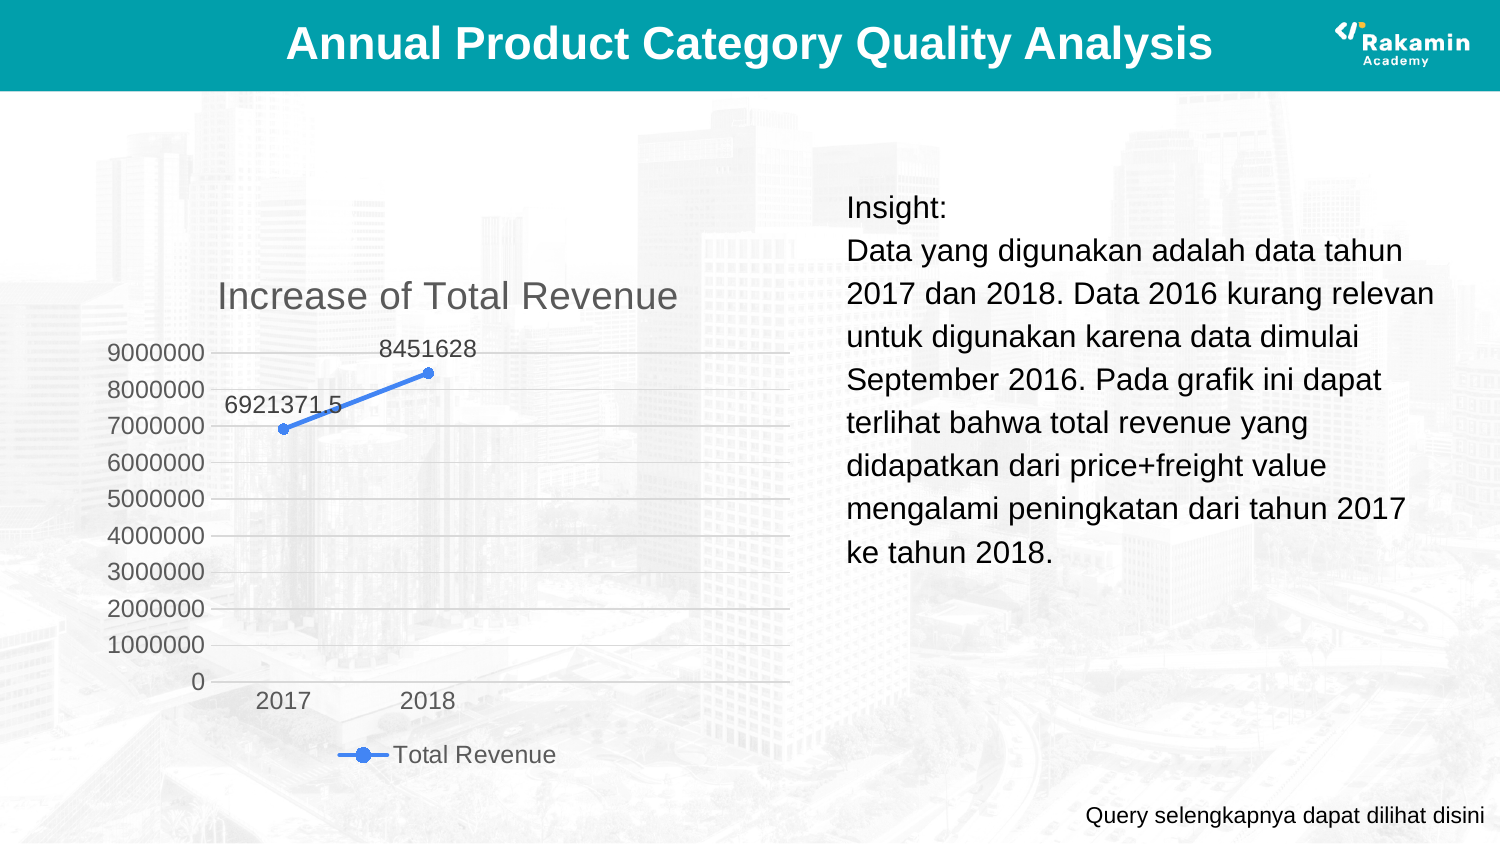

# Annual Product Category Quality Analysis
Insight:
Data yang digunakan adalah data tahun 2017 dan 2018. Data 2016 kurang relevan untuk digunakan karena data dimulai September 2016. Pada grafik ini dapat terlihat bahwa total revenue yang didapatkan dari price+freight value mengalami peningkatan dari tahun 2017 ke tahun 2018.

### Chart: Increase of Total Revenue

| Category | Total Revenue |
|---|---|
| 2017 | 6921371.5 |
| 2018 | 8451628.0 |
|  | None |
|  | None |
Query selengkapnya dapat dilihat disini